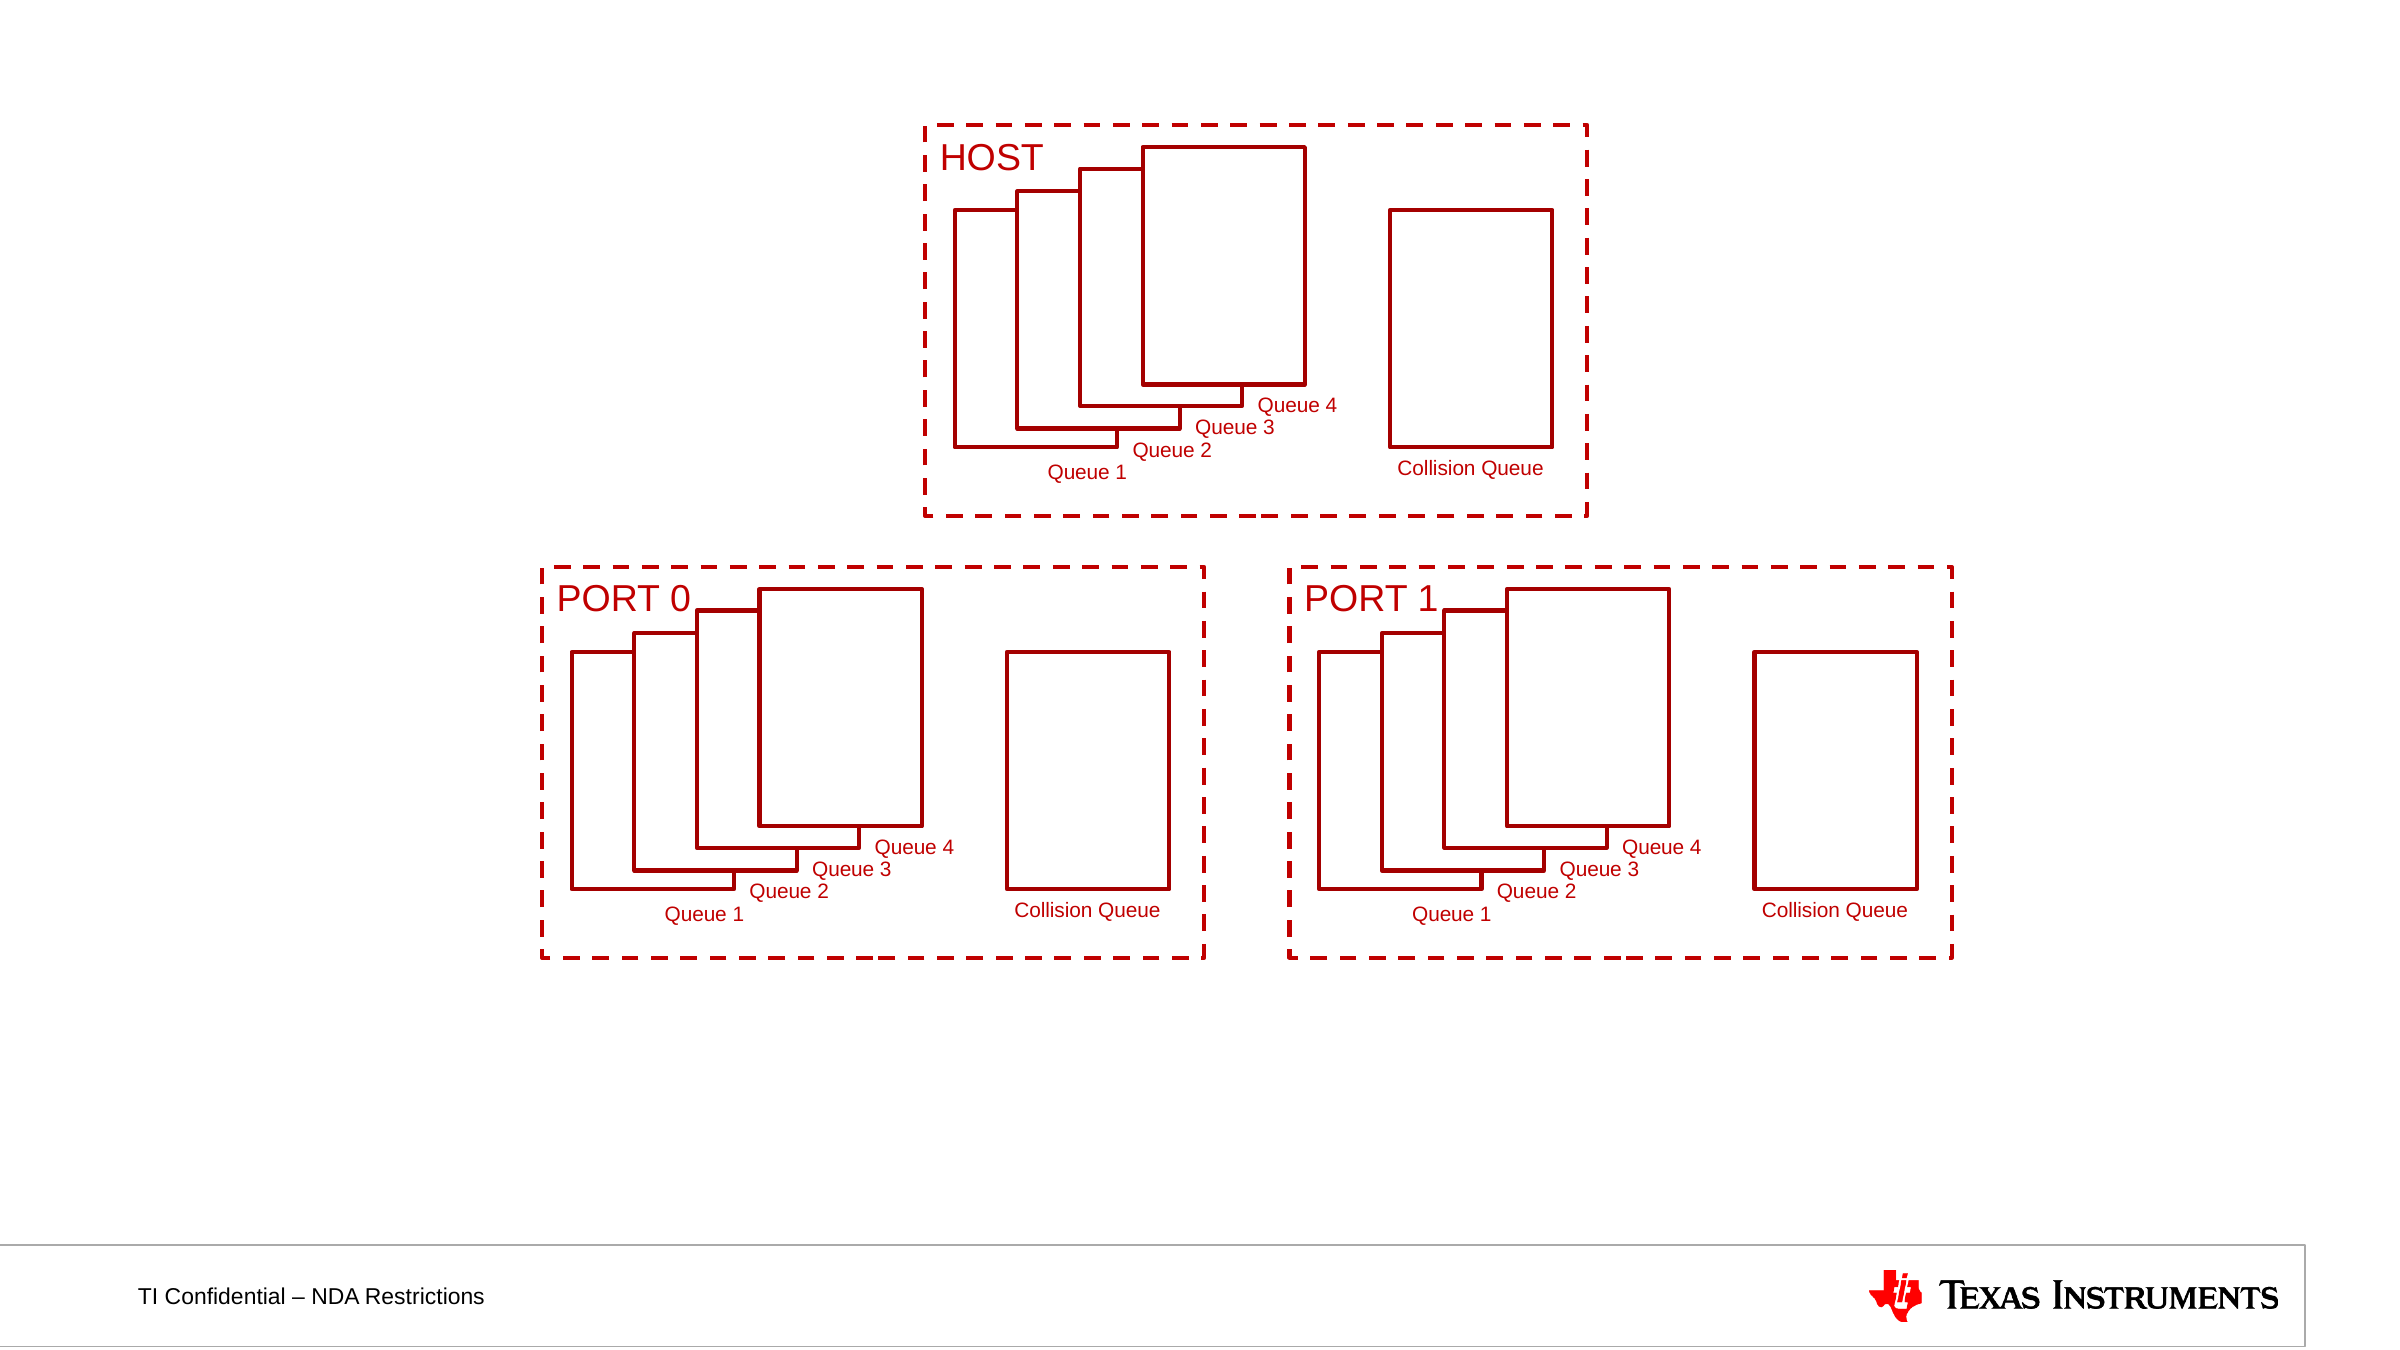

HOST

Queue 4
Queue 3

Queue 2

Collision Queue

Queue 1
PORT 0
PORT 1

Queue 4
Queue 4
Queue 3

Queue 3

Queue 2

Queue 2

Collision Queue

Collision Queue

Queue 1
Queue 1